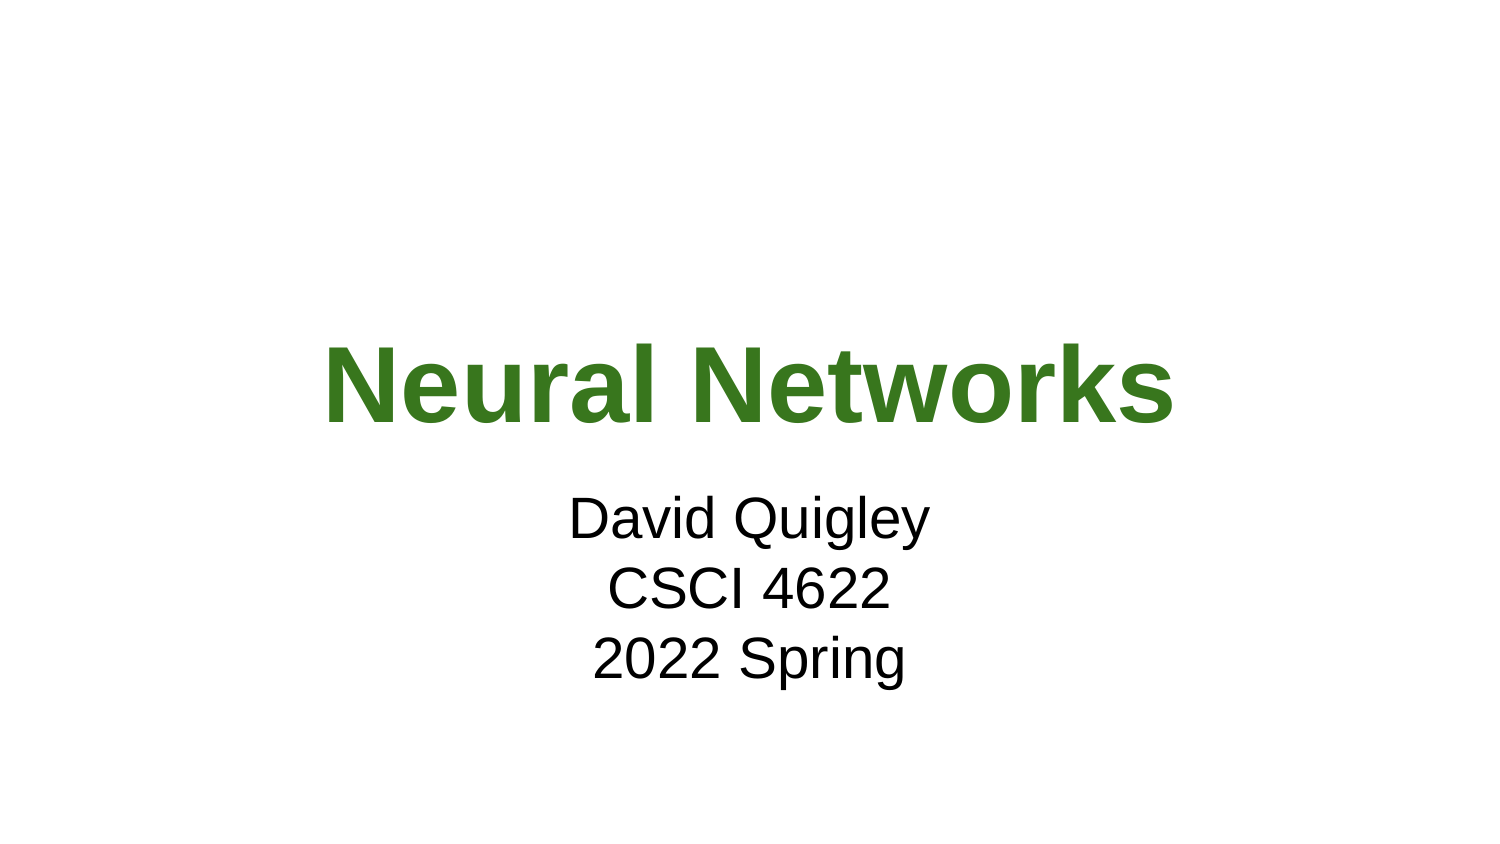

# Neural Networks
David Quigley
CSCI 4622
2022 Spring